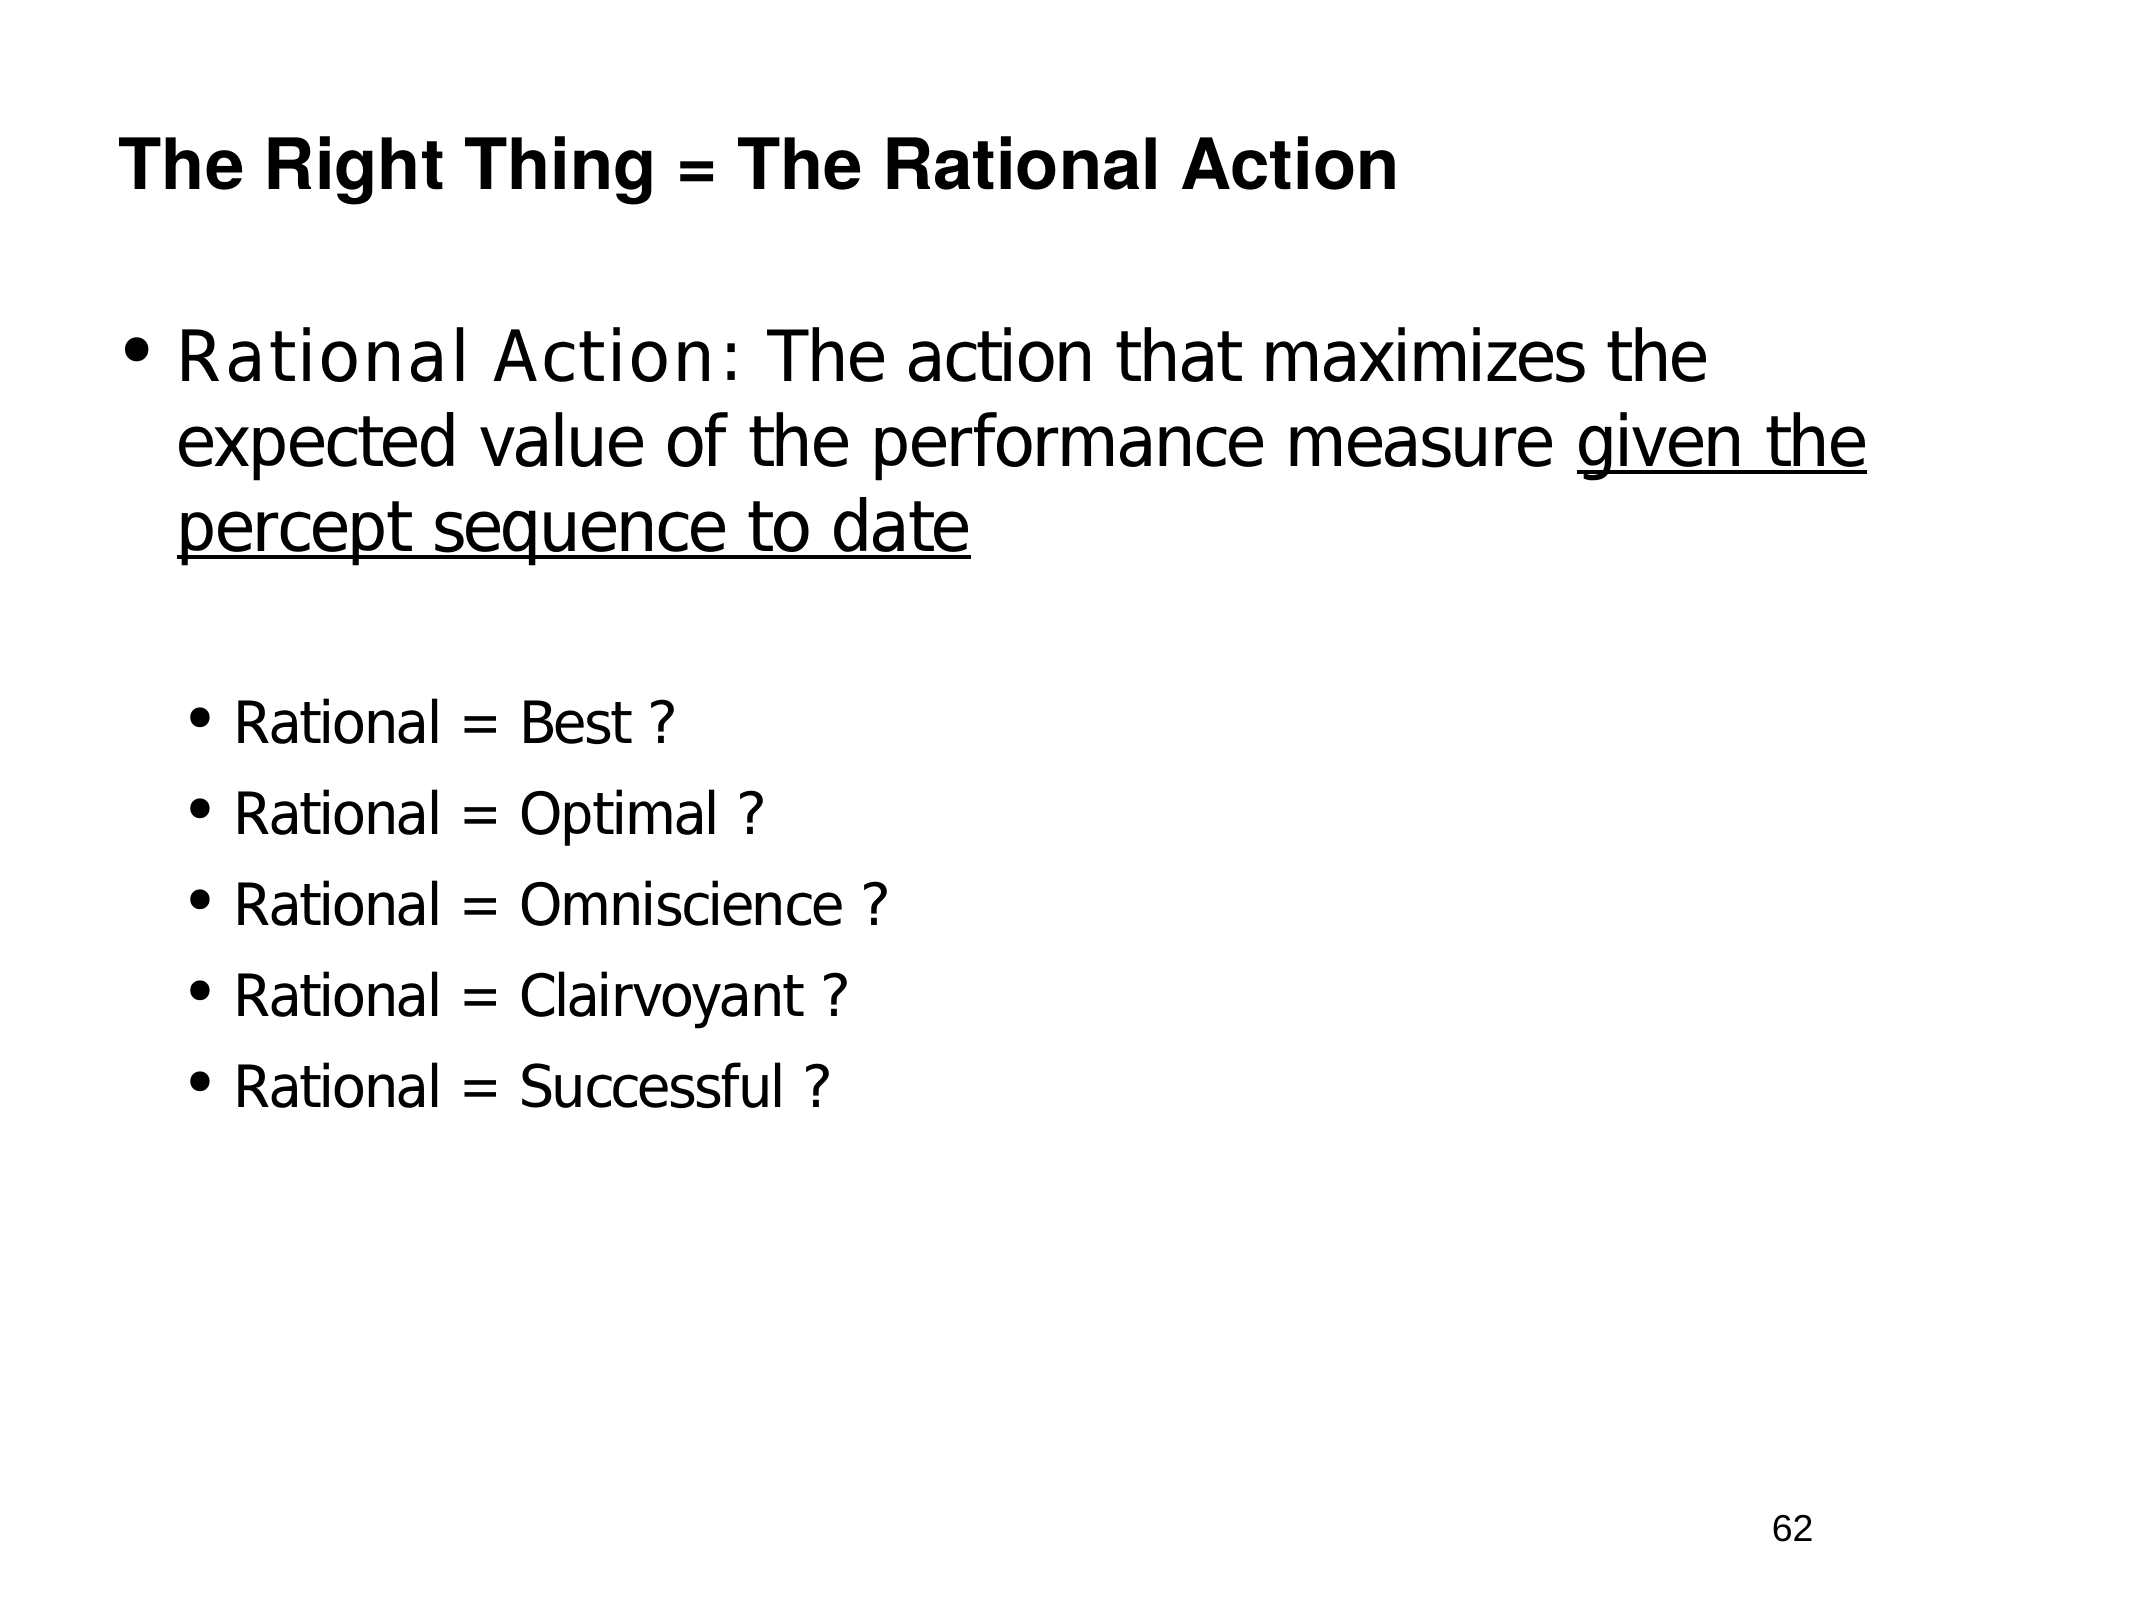

# The Right Thing = The Rational Action
Rational Action: The action that maximizes the expected value of the performance measure given the percept sequence to date

Rational = Best ?
Rational = Optimal ?
Rational = Omniscience ?
Rational = Clairvoyant ?
Rational = Successful ?
62